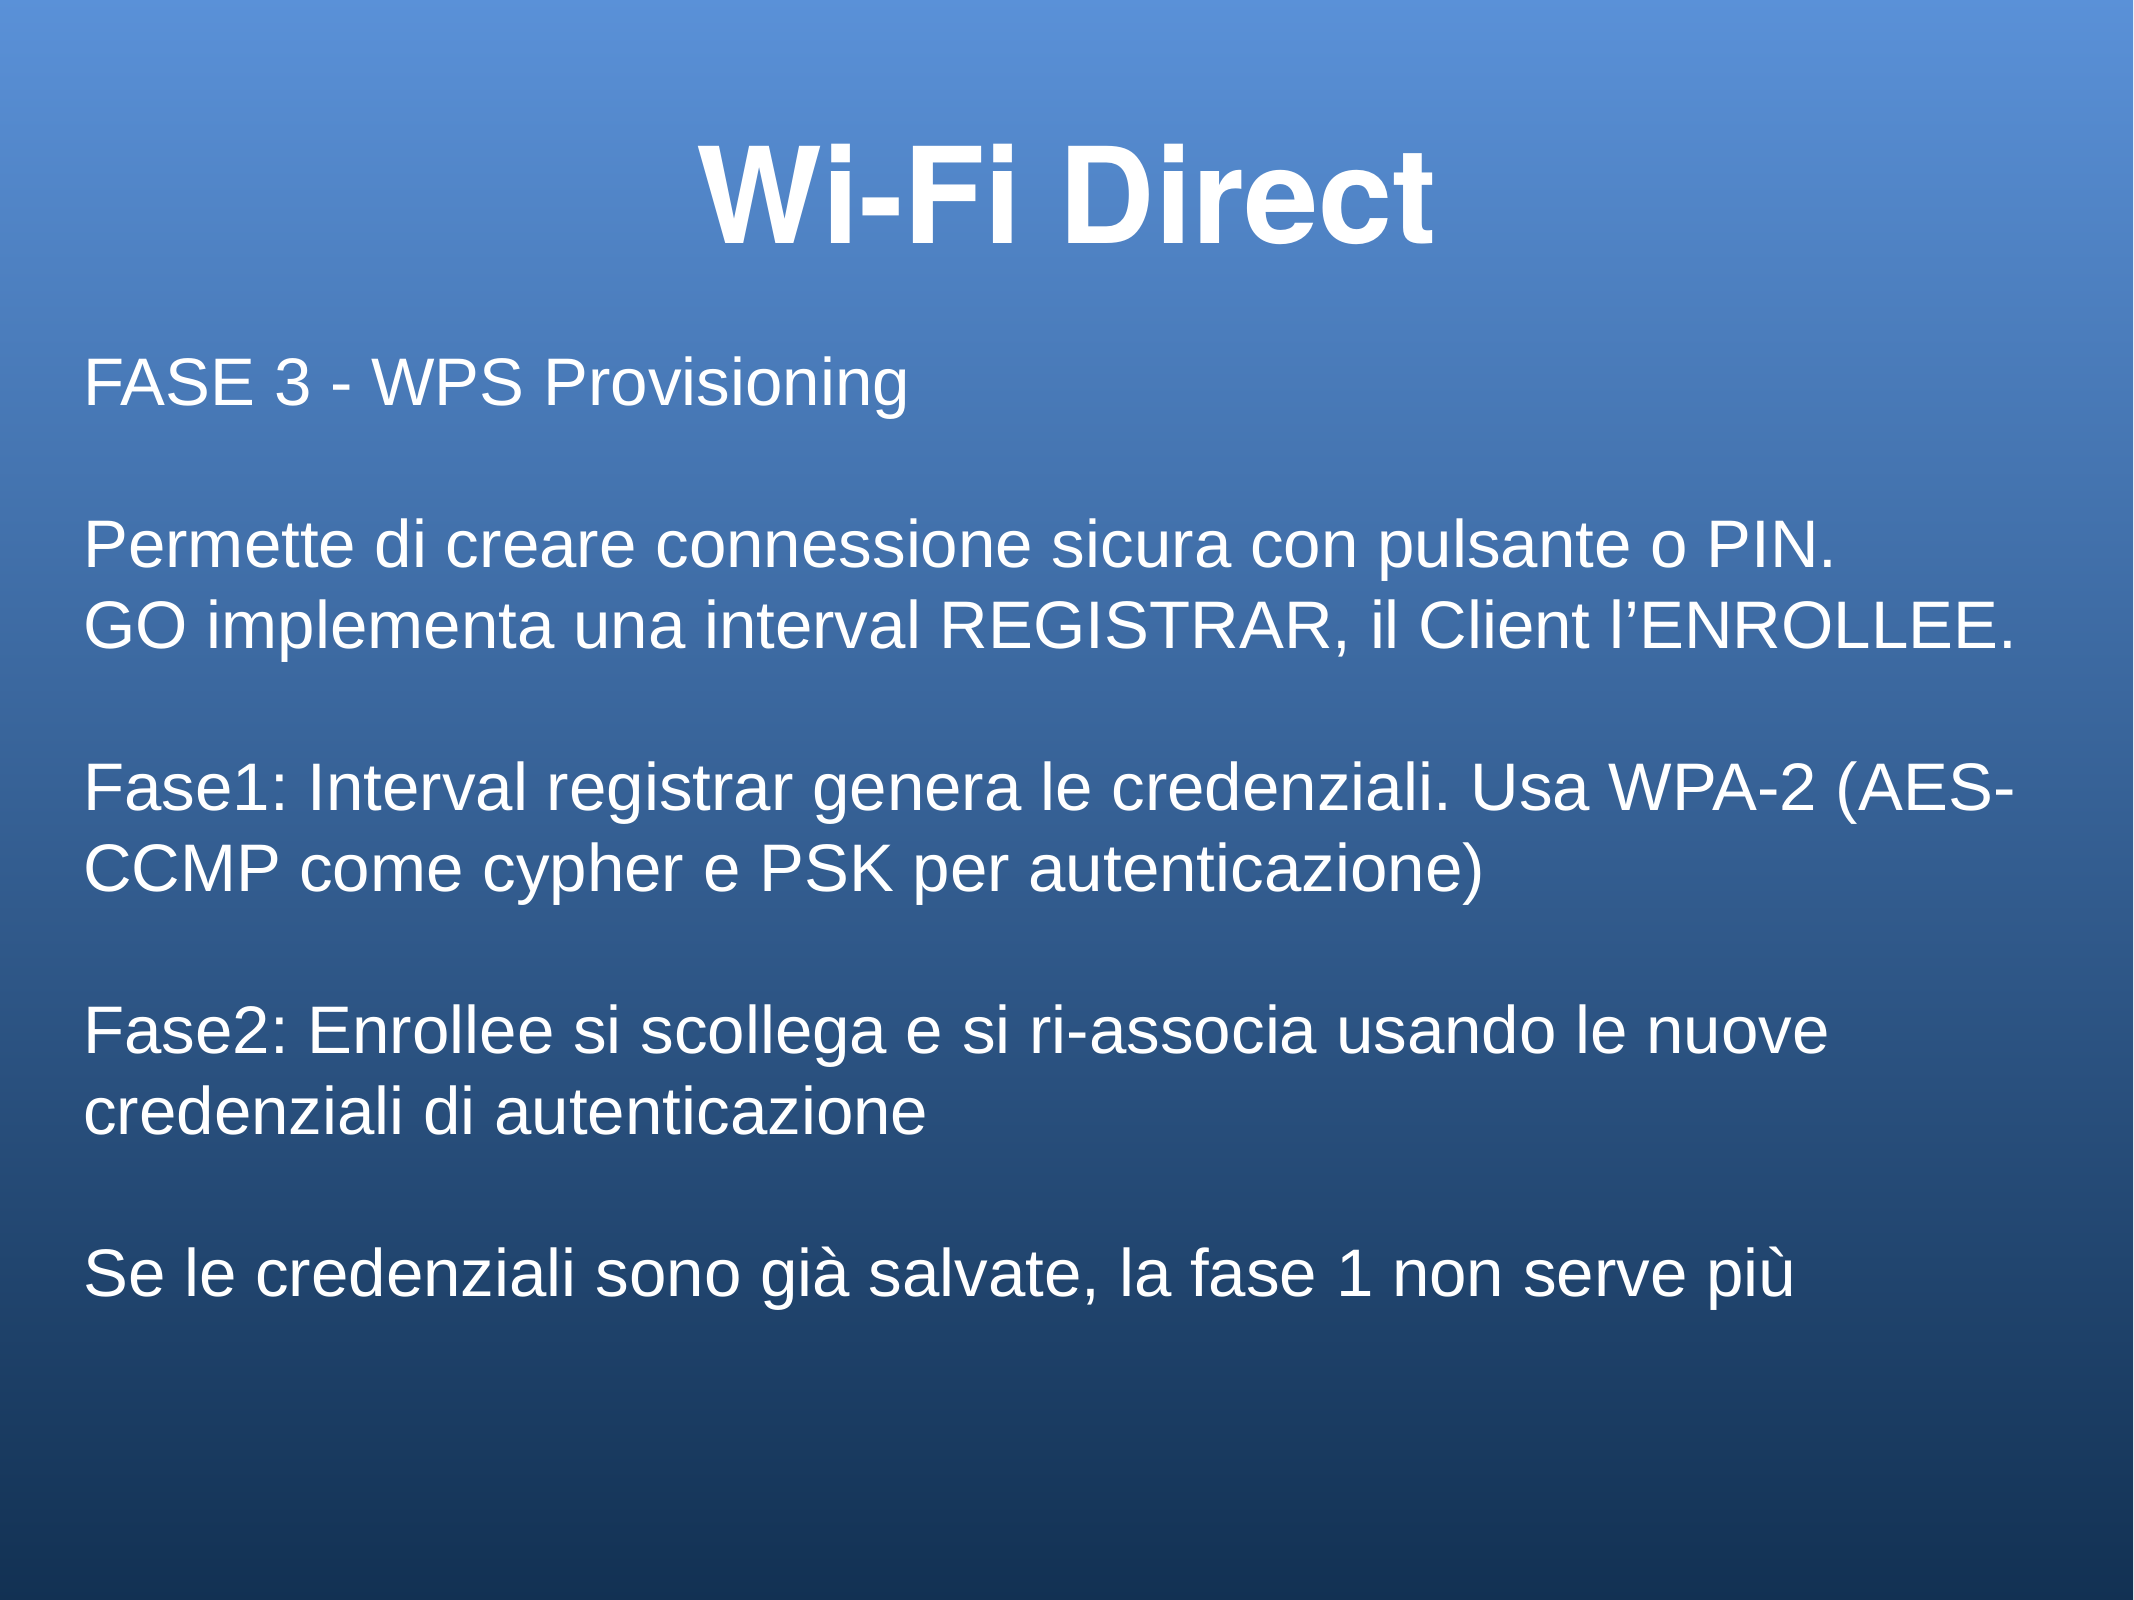

# Wi-Fi Direct
FASE 3 - WPS Provisioning

Permette di creare connessione sicura con pulsante o PIN.
GO implementa una interval REGISTRAR, il Client l’ENROLLEE.

Fase1: Interval registrar genera le credenziali. Usa WPA-2 (AES-CCMP come cypher e PSK per autenticazione)

Fase2: Enrollee si scollega e si ri-associa usando le nuove credenziali di autenticazione

Se le credenziali sono già salvate, la fase 1 non serve più
39